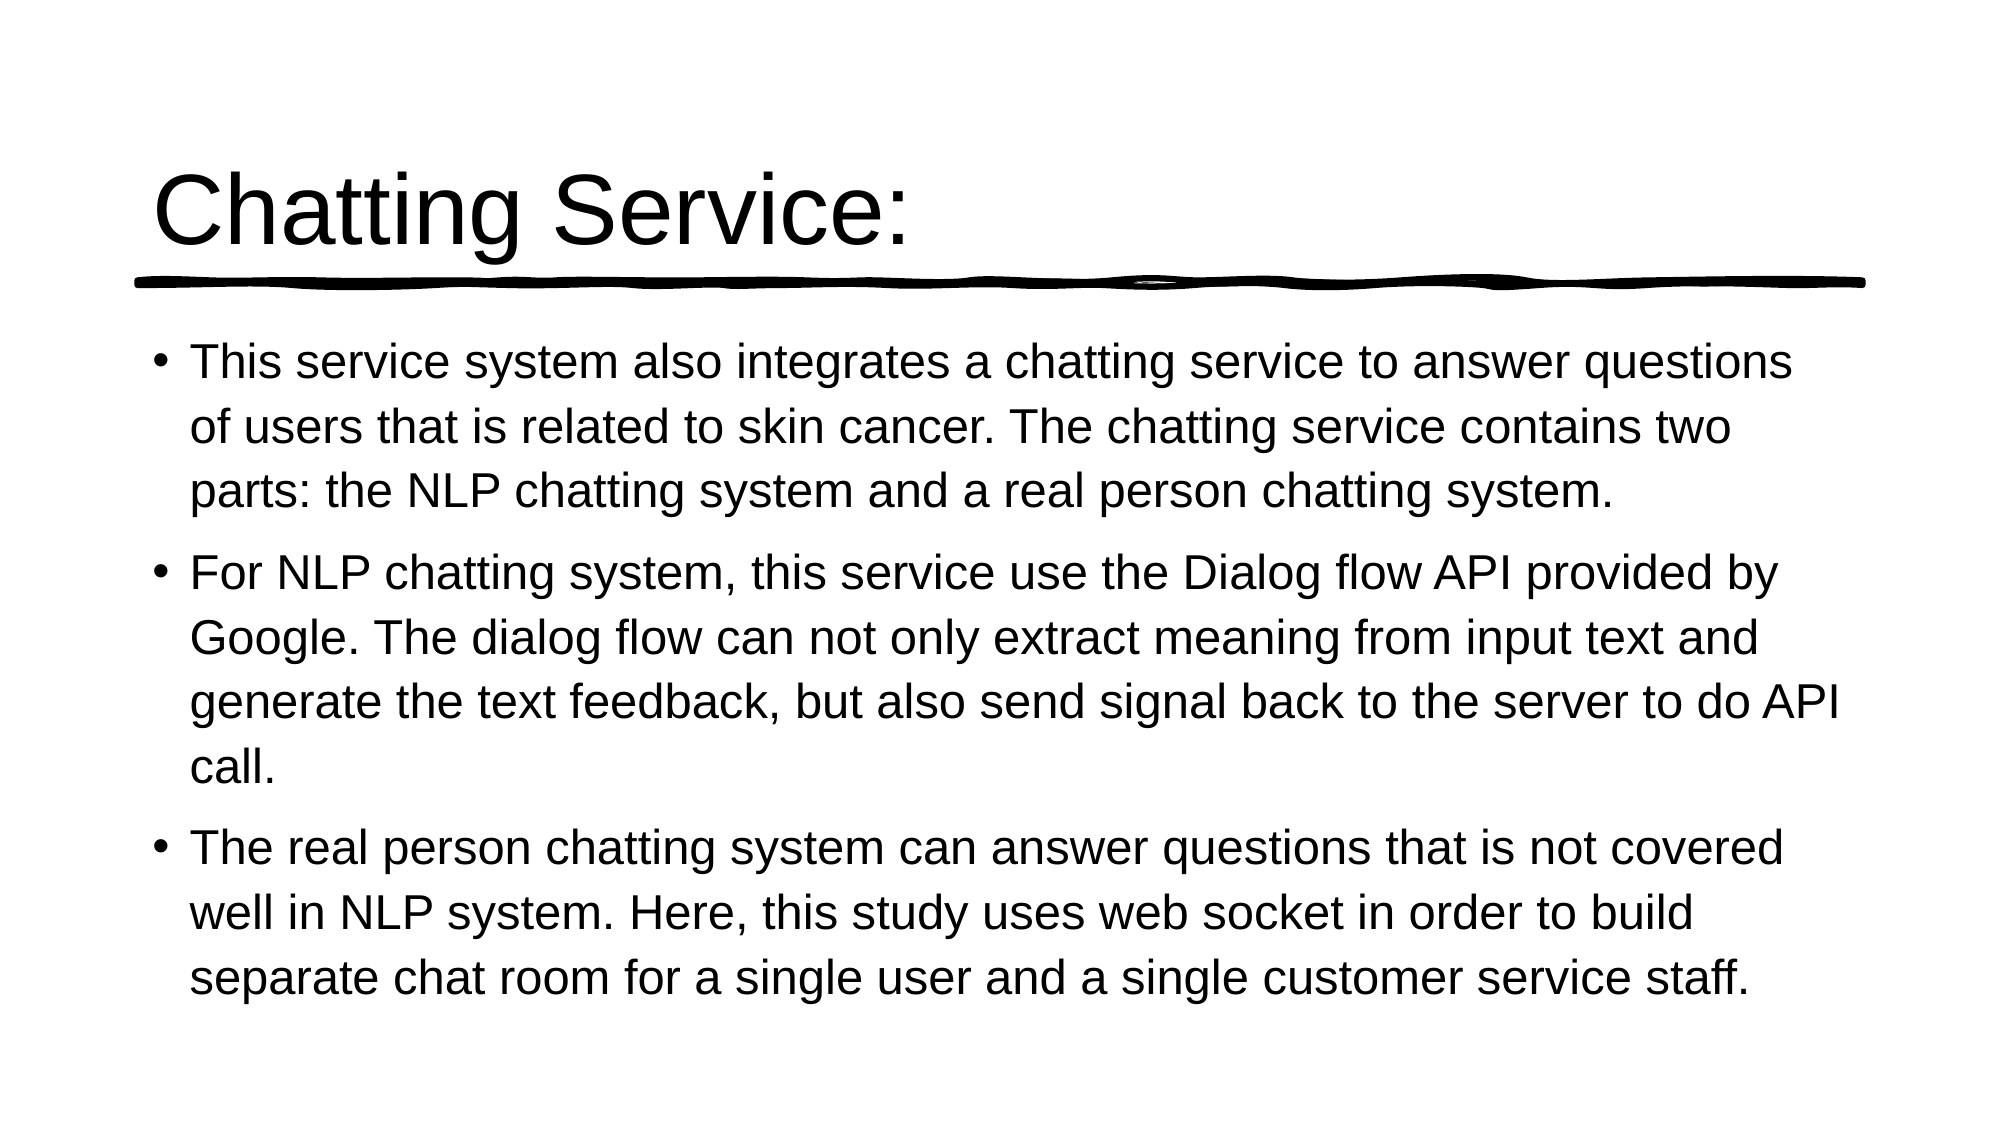

# Chatting Service:
This service system also integrates a chatting service to answer questions of users that is related to skin cancer. The chatting service contains two parts: the NLP chatting system and a real person chatting system.
For NLP chatting system, this service use the Dialog flow API provided by Google. The dialog flow can not only extract meaning from input text and generate the text feedback, but also send signal back to the server to do API call.
The real person chatting system can answer questions that is not covered well in NLP system. Here, this study uses web socket in order to build separate chat room for a single user and a single customer service staff.